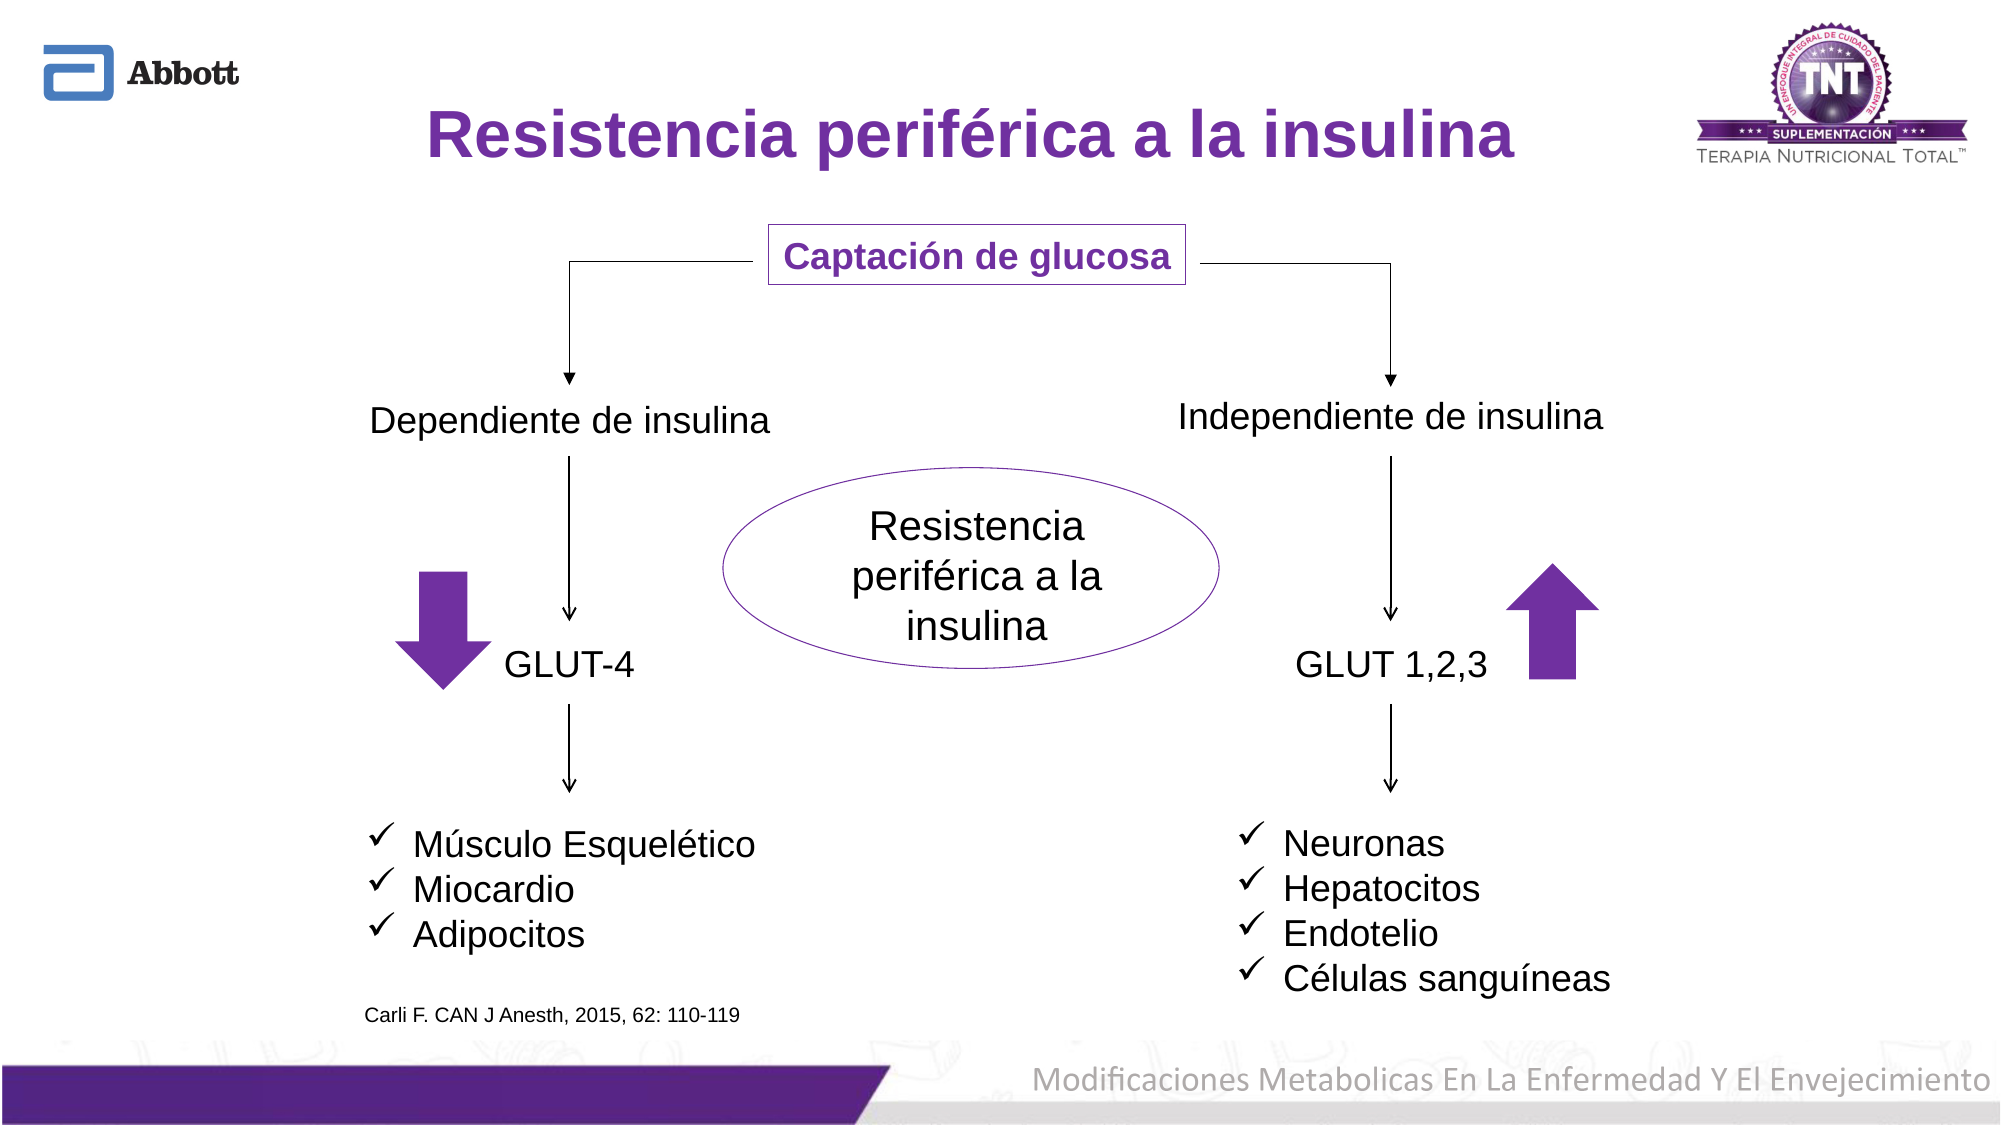

Resistencia periférica a la insulina
Captación de glucosa
Independiente de insulina
Dependiente de insulina

Resistencia periférica a la insulina

GLUT-4
GLUT 1,2,3
Neuronas
Hepatocitos
Endotelio
Células sanguíneas
Músculo Esquelético
Miocardio
Adipocitos
Carli F. CAN J Anesth, 2015, 62: 110-119